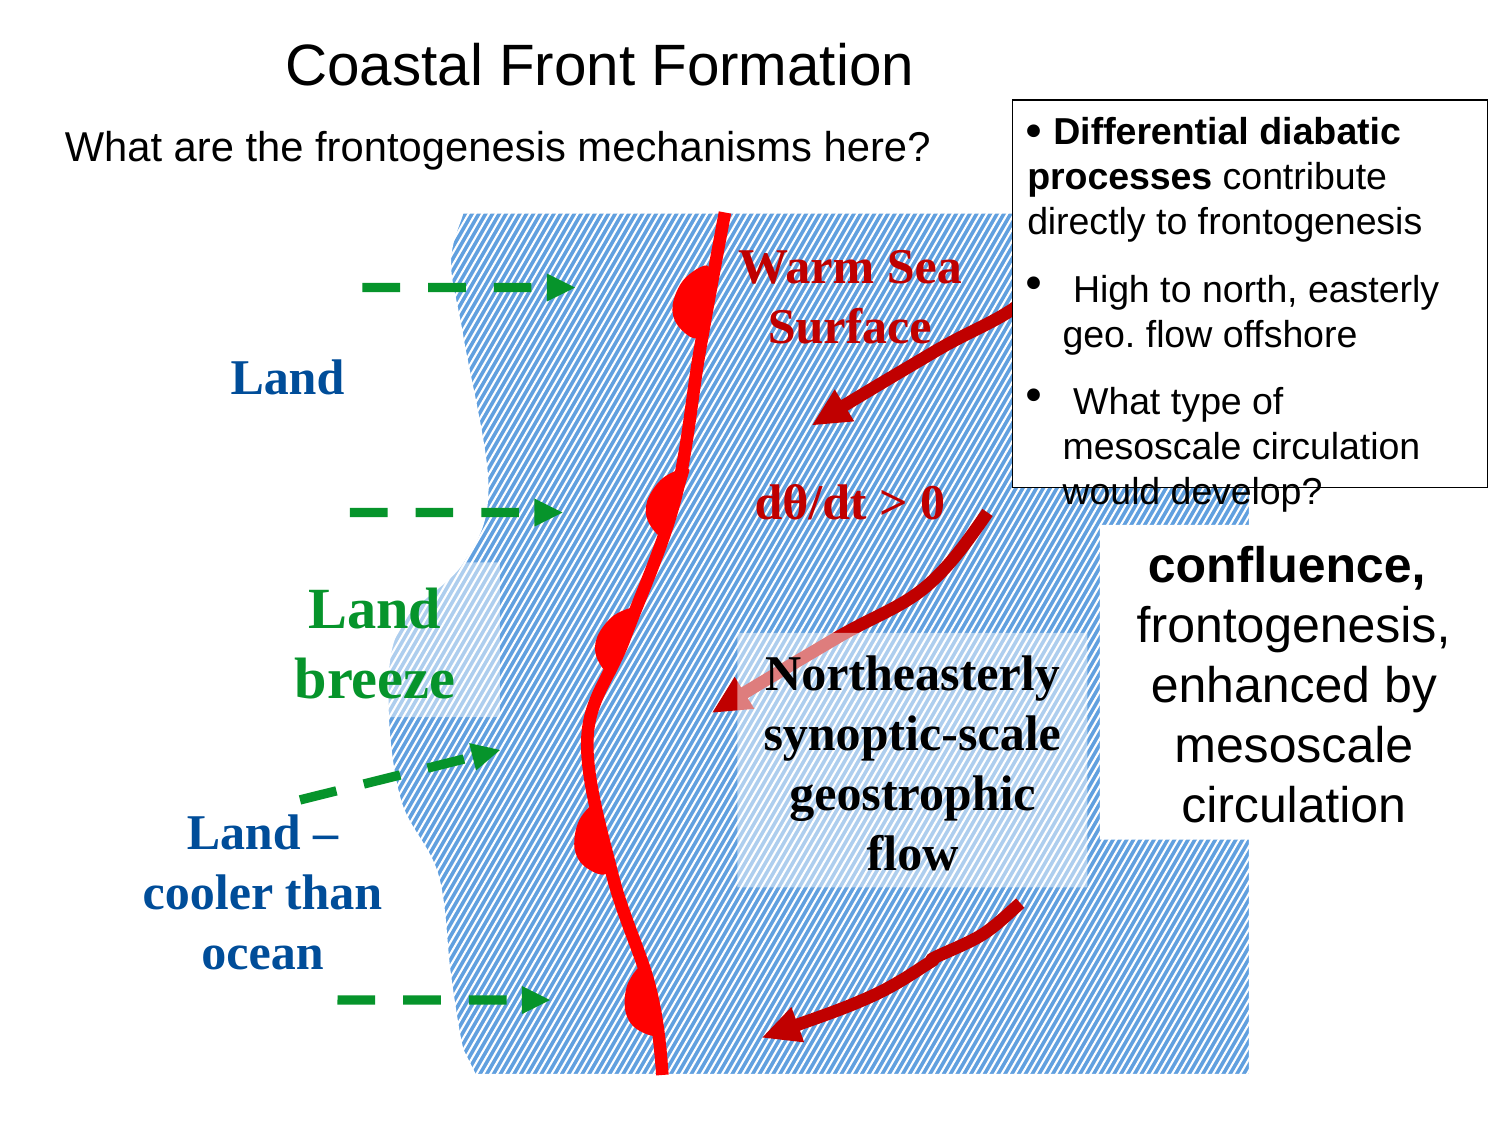

# Coastal Front Formation
• Differential diabatic processes contribute directly to frontogenesis

 High to north, easterly geo. flow offshore

 What type of mesoscale circulation would develop?

What are the frontogenesis mechanisms here?

Warm Sea Surface

Land
dθ/dt > 0

confluence,  frontogenesis, enhanced by mesoscale circulation
Land breeze

Northeasterly synoptic-scale geostrophic flow

Land – cooler than ocean